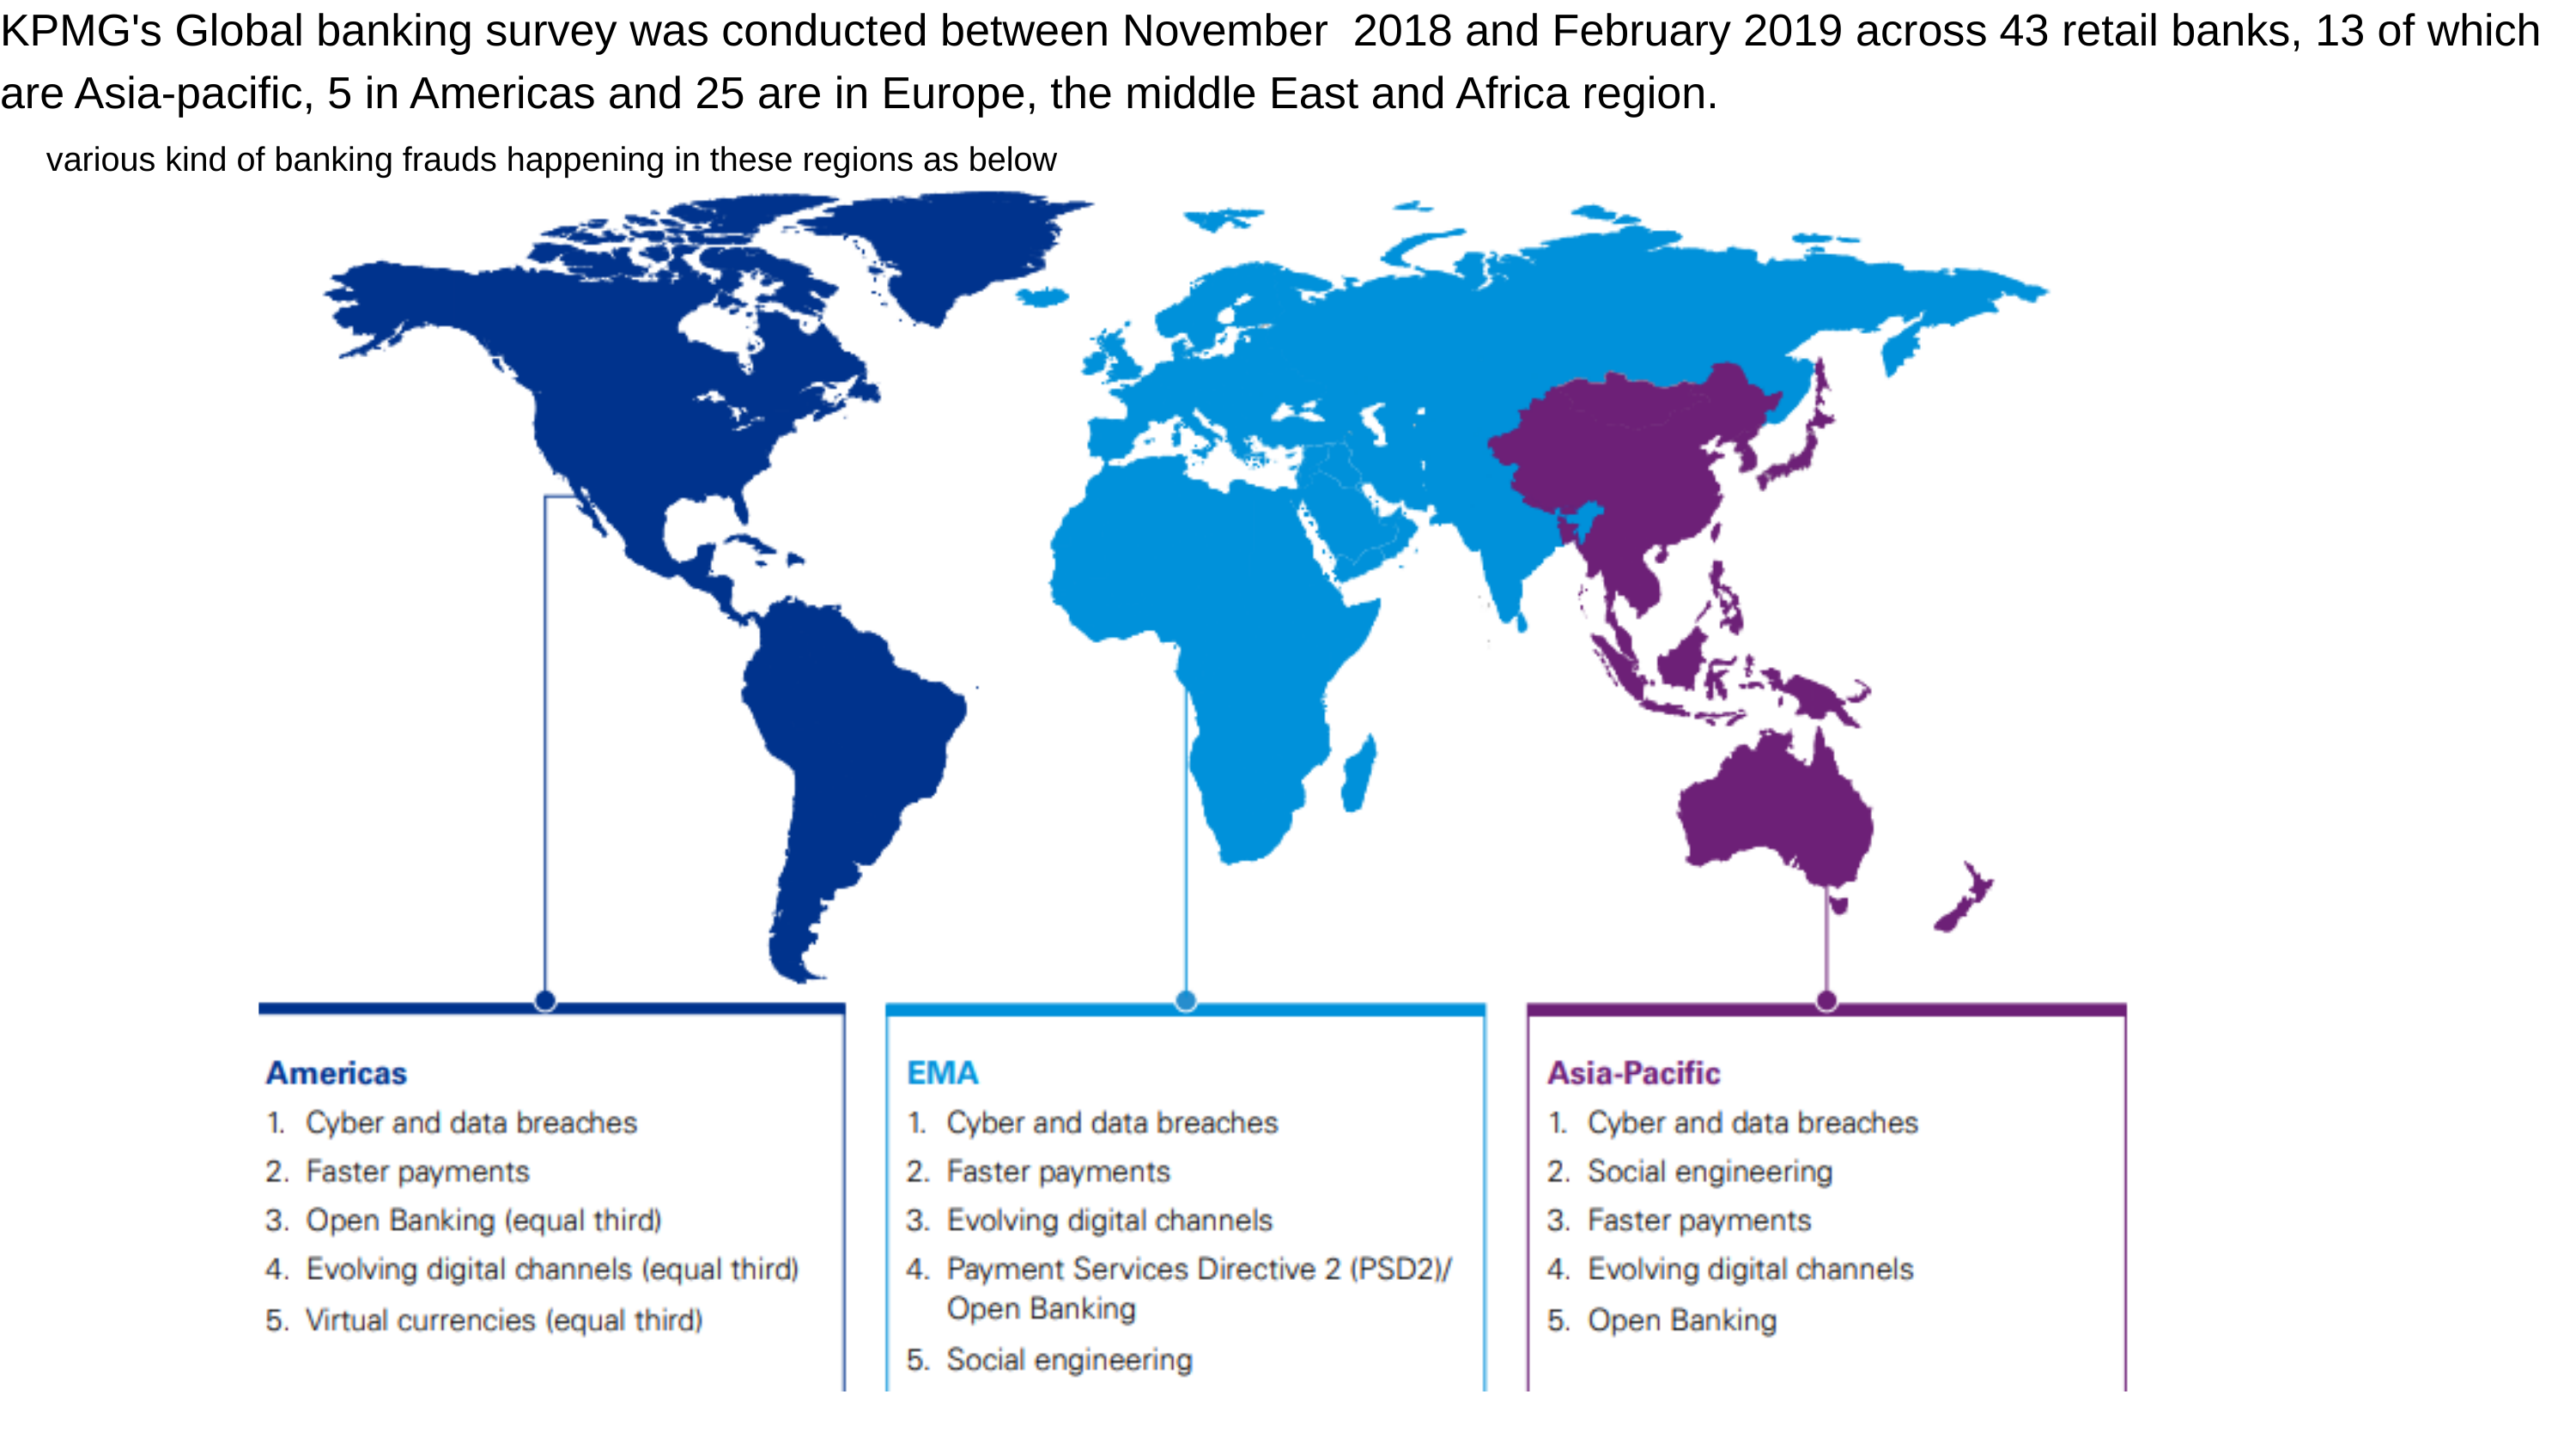

KPMG's Global banking survey was conducted between November  2018 and February 2019 across 43 retail banks, 13 of which are Asia-pacific, 5 in Americas and 25 are in Europe, the middle East and Africa region.

various kind of banking frauds happening in these regions as below